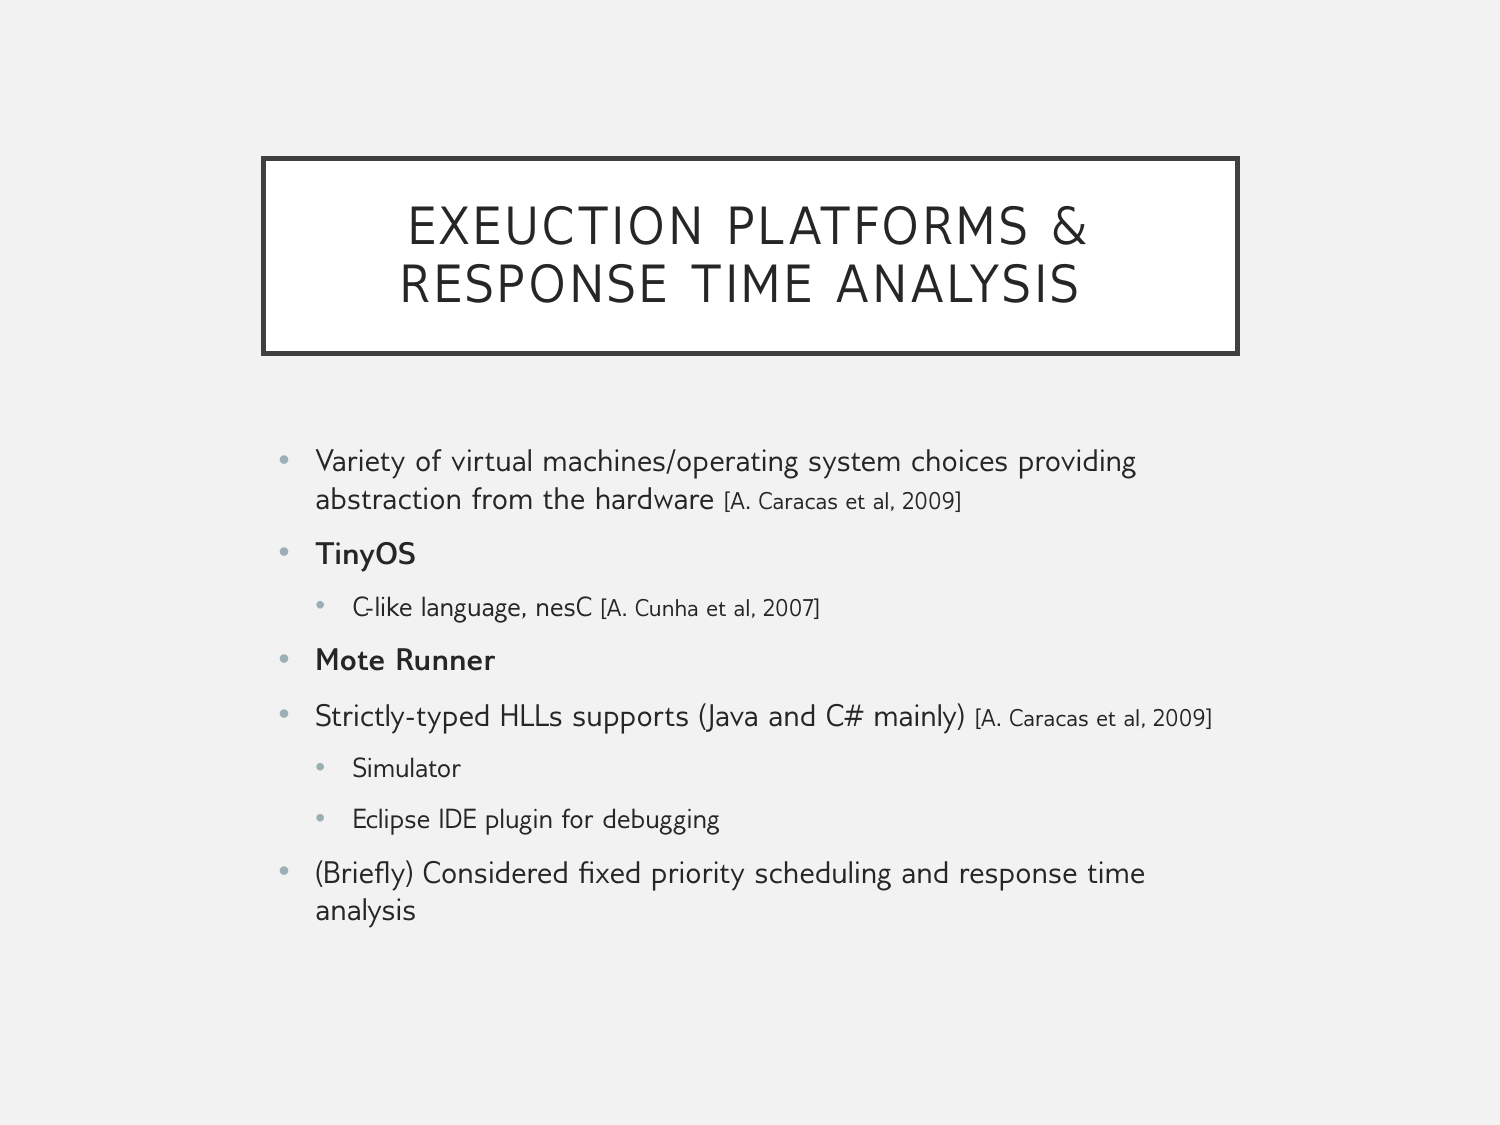

# EXEUCTION PLATFORMS & RESPONSE TIME ANALYSIS
Variety of virtual machines/operating system choices providing abstraction from the hardware [A. Caracas et al, 2009]
TinyOS
C-like language, nesC [A. Cunha et al, 2007]
Mote Runner
Strictly-typed HLLs supports (Java and C# mainly) [A. Caracas et al, 2009]
Simulator
Eclipse IDE plugin for debugging
(Briefly) Considered fixed priority scheduling and response time analysis